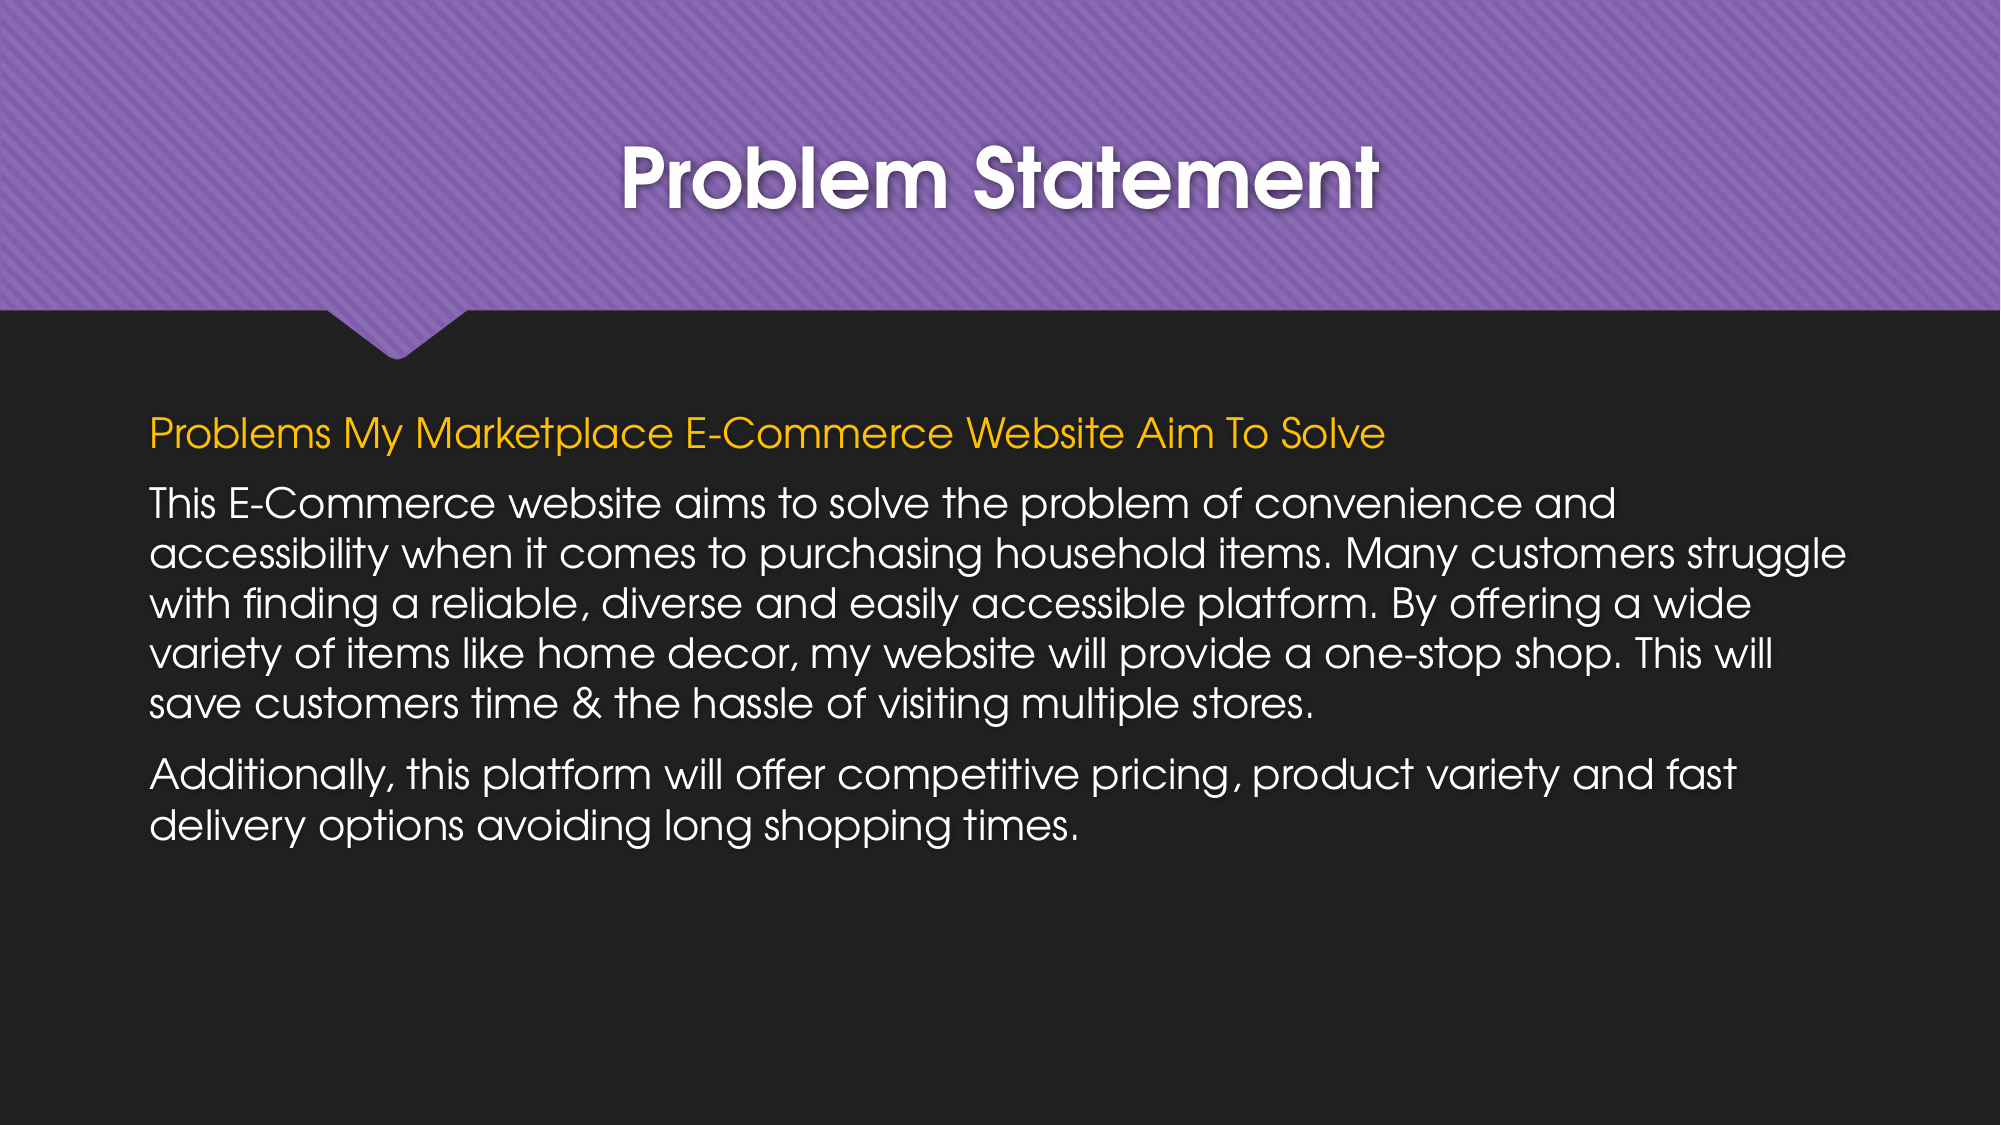

# Problem Statement
Problems My Marketplace E-Commerce Website Aim To Solve
This E-Commerce website aims to solve the problem of convenience and accessibility when it comes to purchasing household items. Many customers struggle with finding a reliable, diverse and easily accessible platform. By offering a wide variety of items like home decor, my website will provide a one-stop shop. This will save customers time & the hassle of visiting multiple stores.
Additionally, this platform will offer competitive pricing, product variety and fast delivery options avoiding long shopping times.